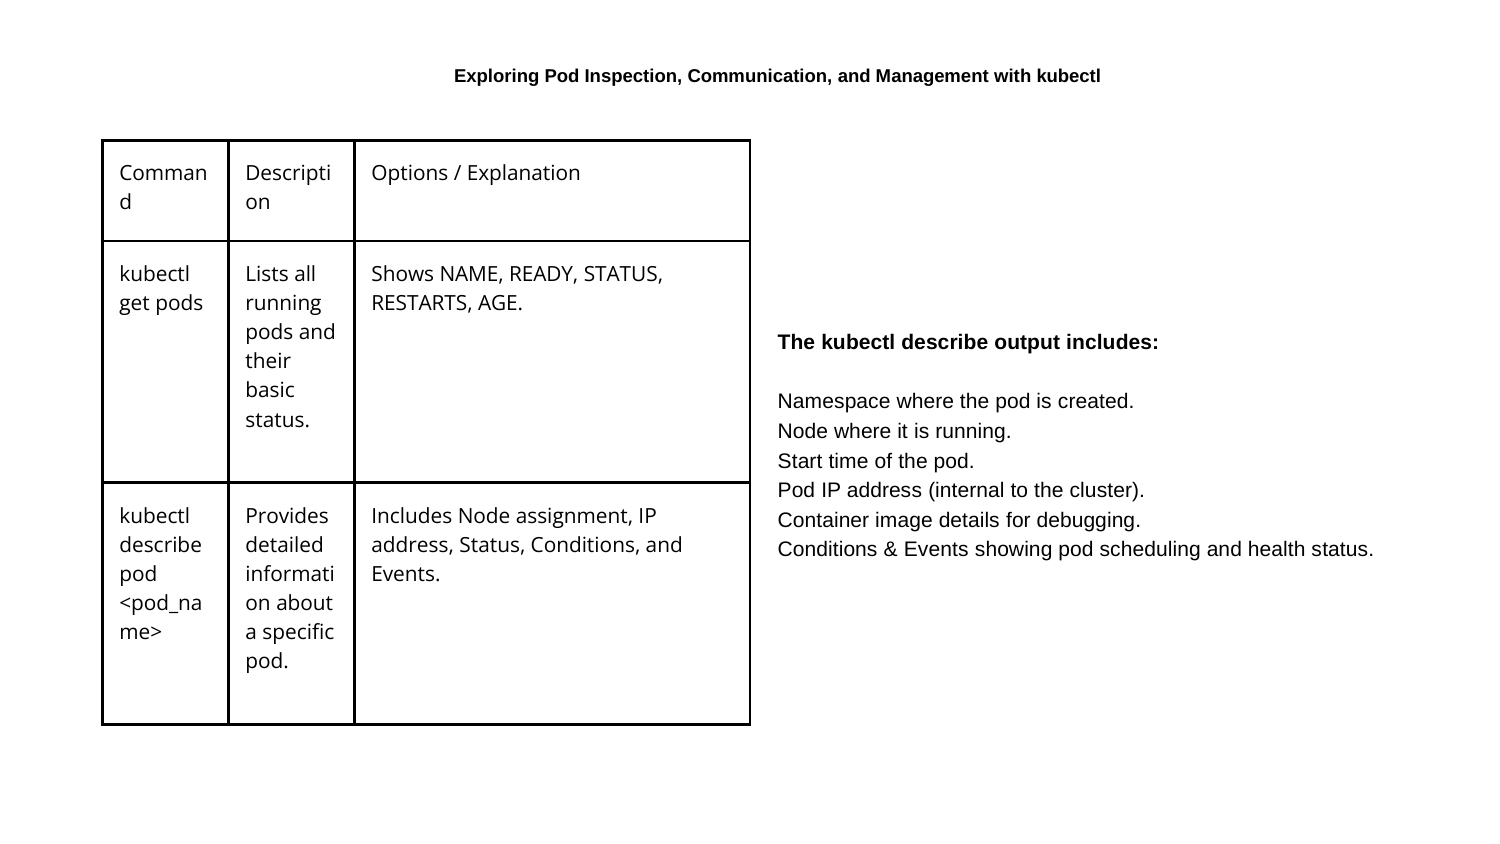

Exploring Pod Inspection, Communication, and Management with kubectl
| Command | Description | Options / Explanation |
| --- | --- | --- |
| kubectl get pods | Lists all running pods and their basic status. | Shows NAME, READY, STATUS, RESTARTS, AGE. |
| kubectl describe pod <pod\_name> | Provides detailed information about a specific pod. | Includes Node assignment, IP address, Status, Conditions, and Events. |
The kubectl describe output includes:

Namespace where the pod is created.
Node where it is running.
Start time of the pod.
Pod IP address (internal to the cluster).
Container image details for debugging.
Conditions & Events showing pod scheduling and health status.